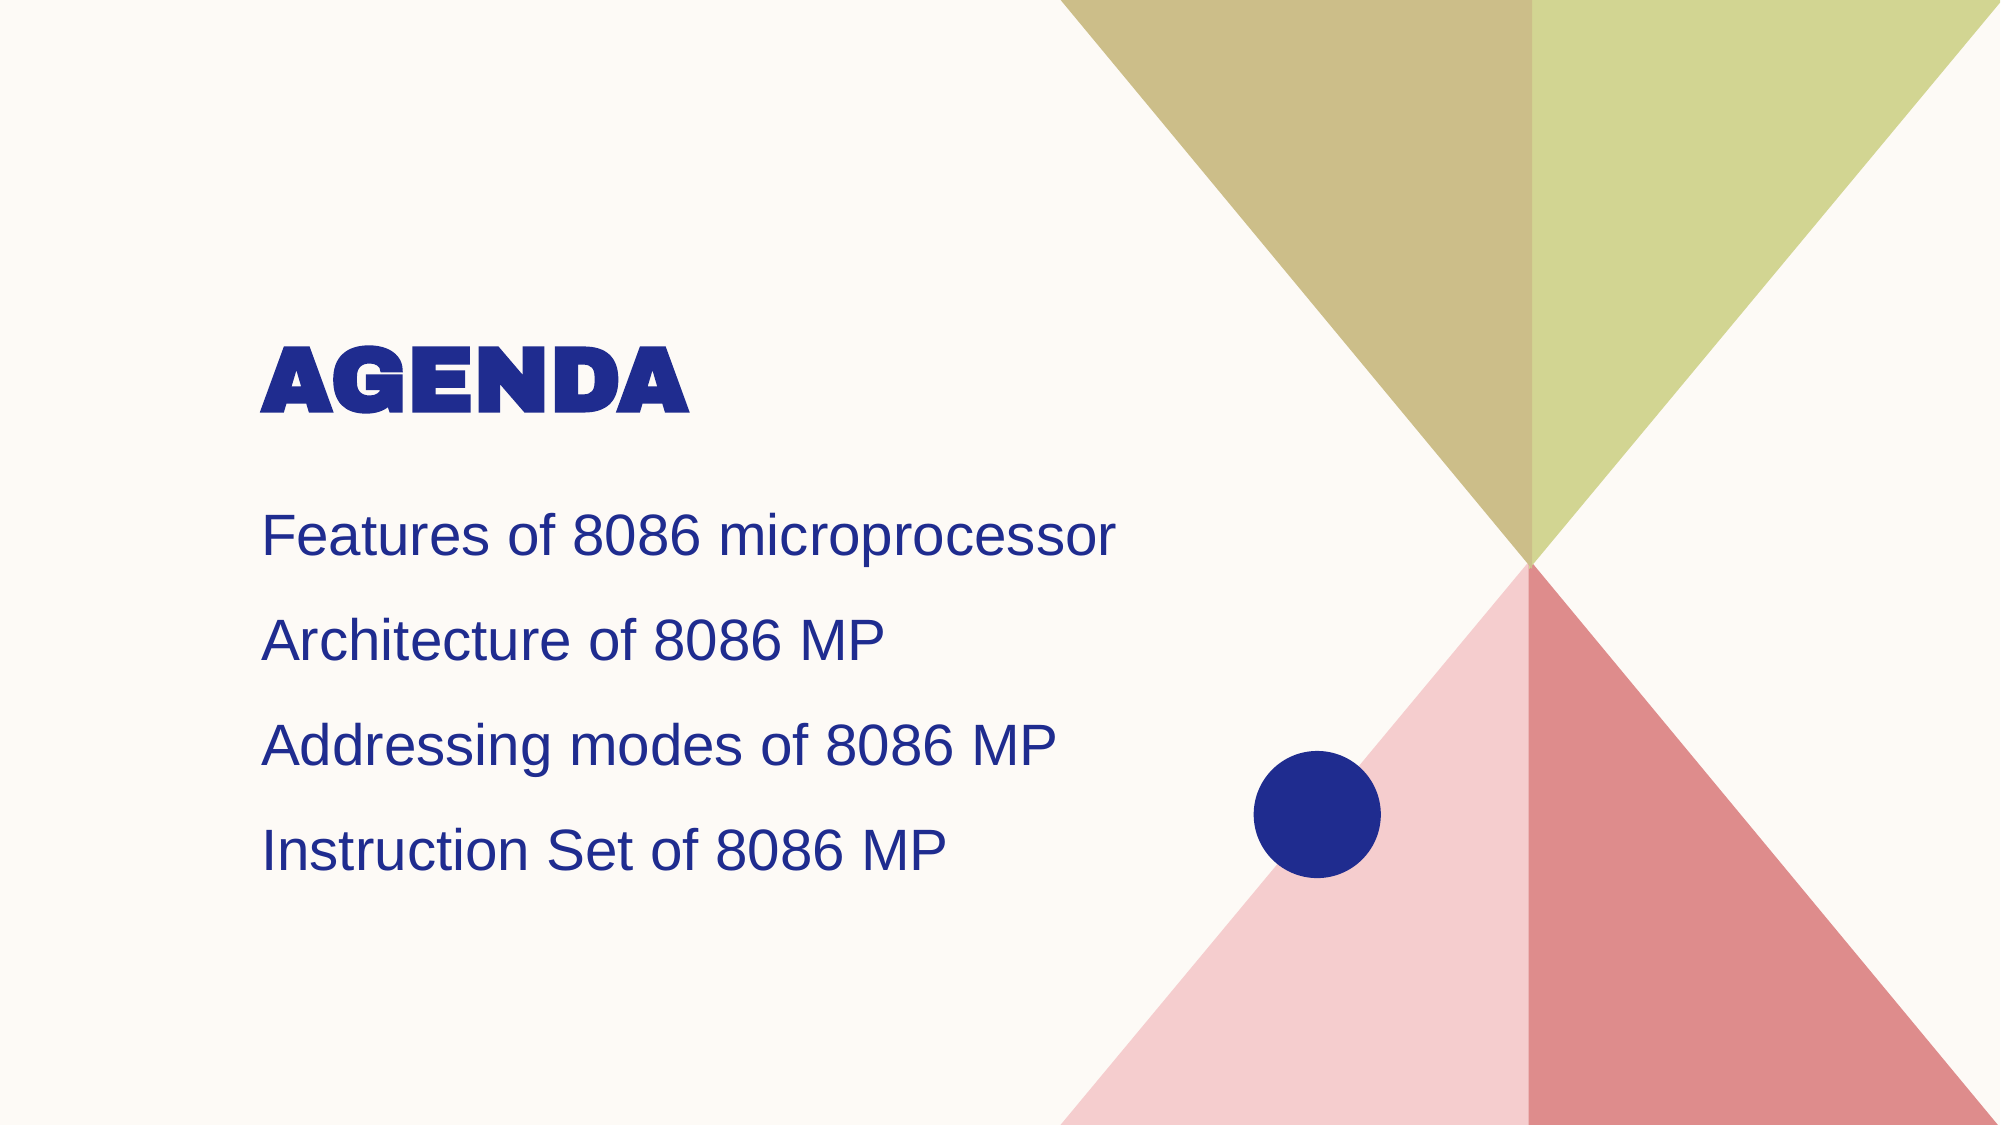

# AGENDA
Features of 8086 microprocessor
Architecture of 8086 MP
Addressing modes of 8086 MP
Instruction Set of 8086 MP